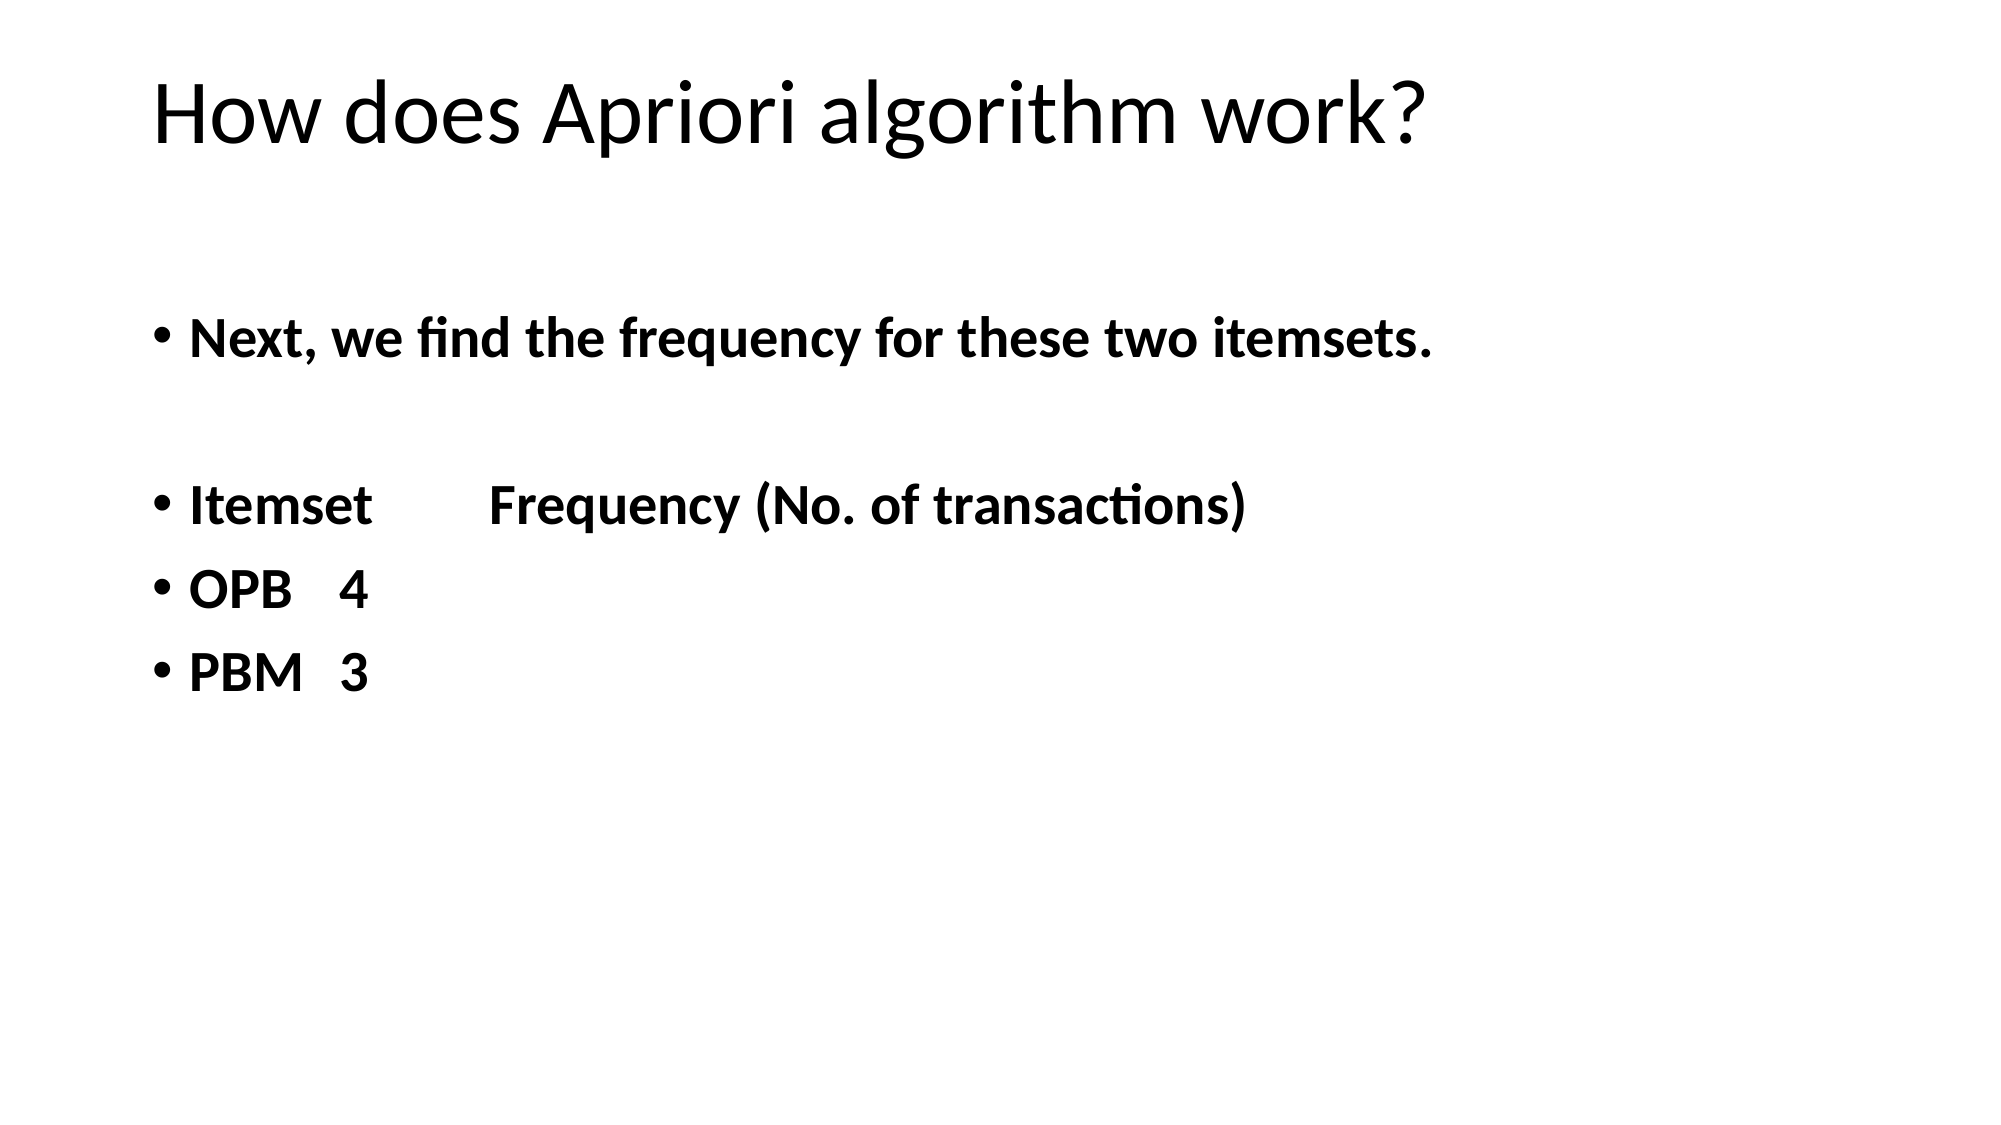

# How does Apriori algorithm work?
Next, we find the frequency for these two itemsets.

Itemset	Frequency (No. of transactions)
OPB	4
PBM	3